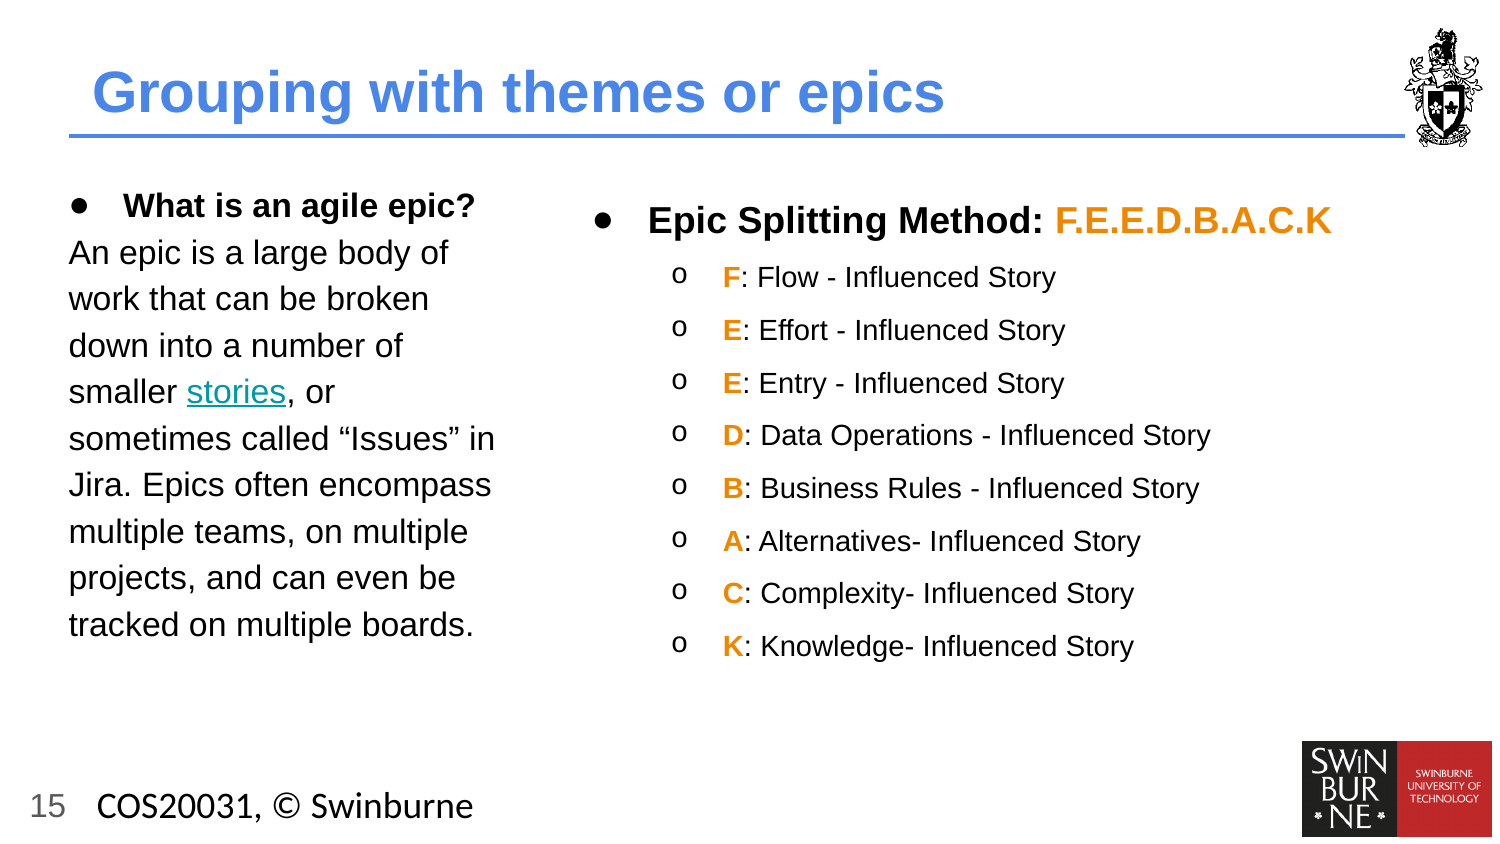

# Grouping with themes or epics
What is an agile epic?
An epic is a large body of work that can be broken down into a number of smaller stories, or sometimes called “Issues” in Jira. Epics often encompass multiple teams, on multiple projects, and can even be tracked on multiple boards.
Epic Splitting Method: F.E.E.D.B.A.C.K
F: Flow - Influenced Story
E: Effort - Influenced Story
E: Entry - Influenced Story
D: Data Operations - Influenced Story
B: Business Rules - Influenced Story
A: Alternatives- Influenced Story
C: Complexity- Influenced Story
K: Knowledge- Influenced Story

15